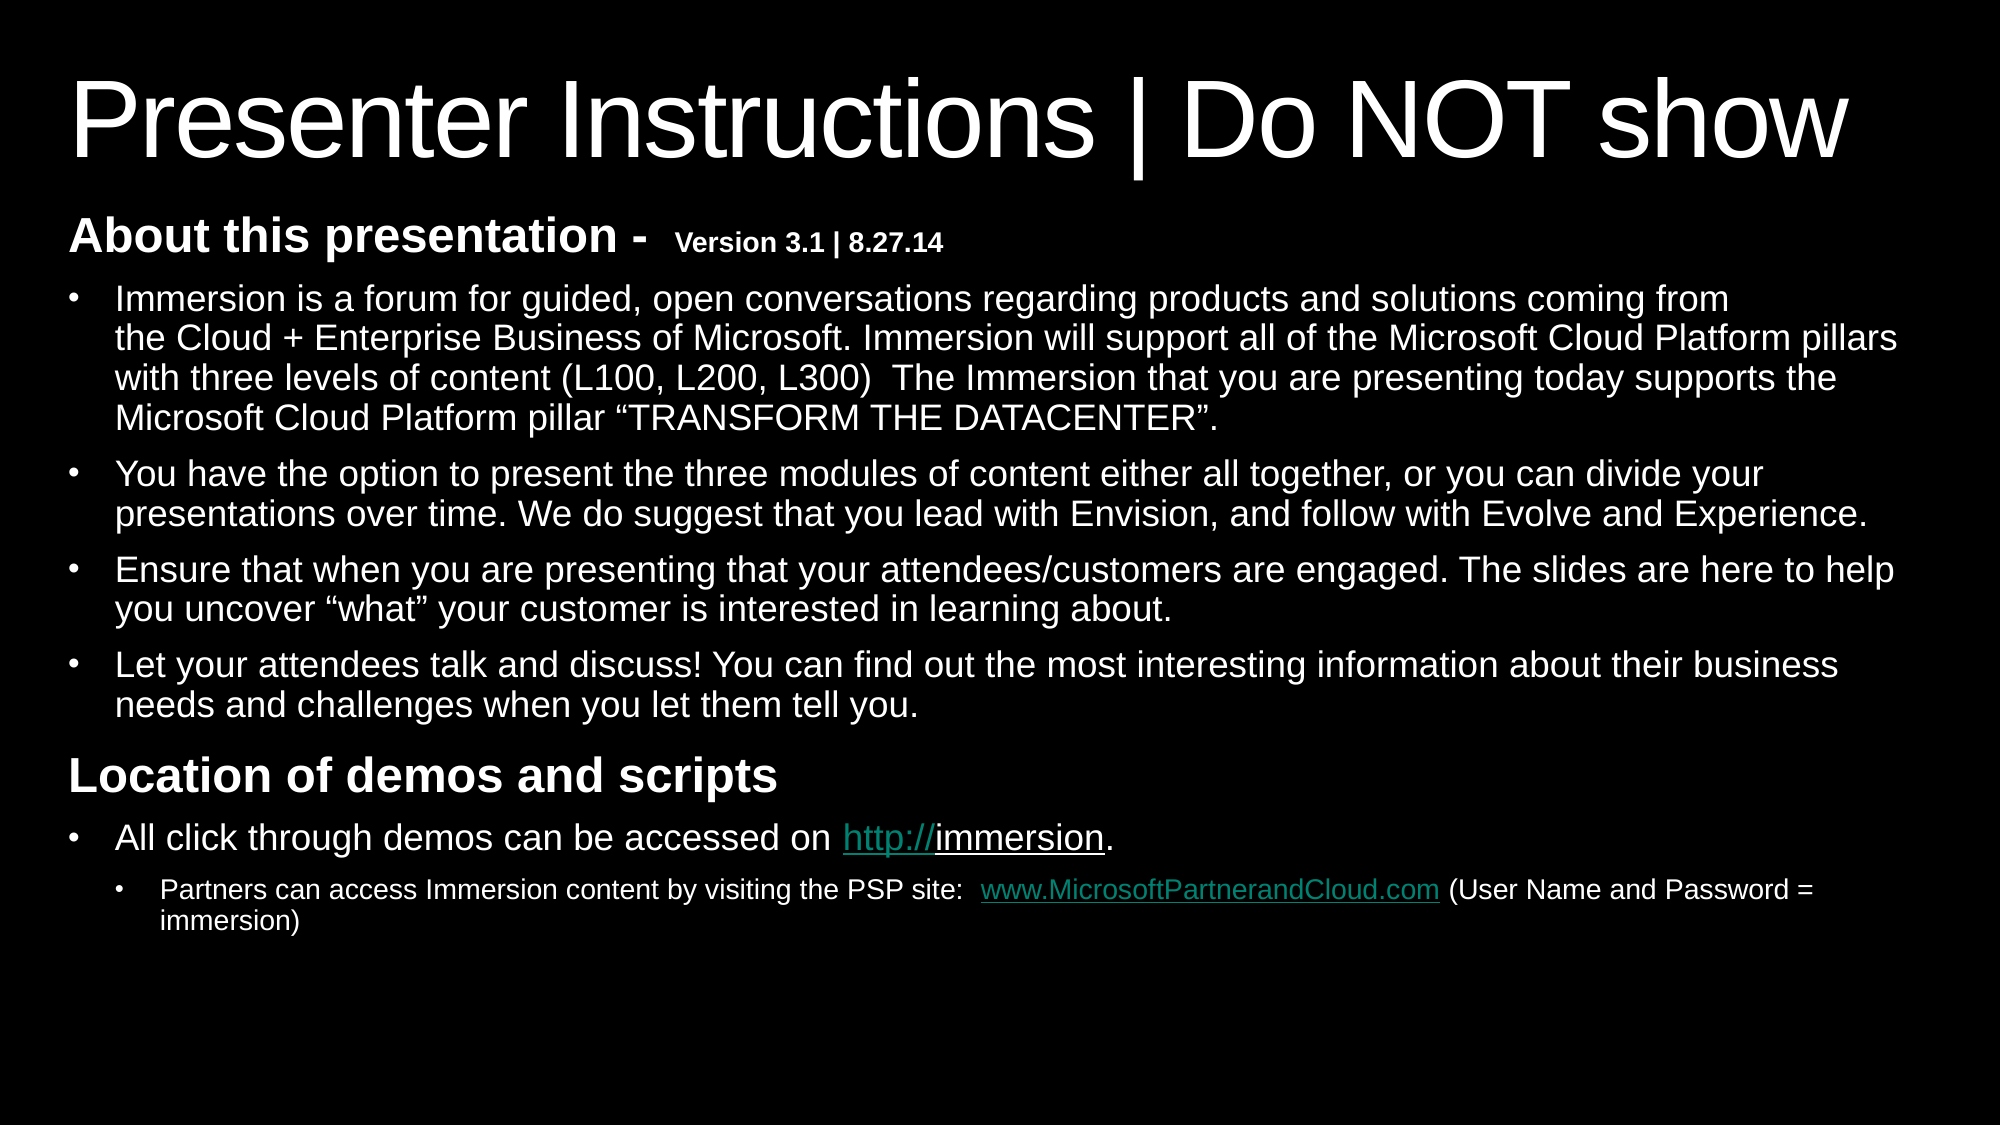

# Presenter Instructions | Do NOT show
About this presentation -  Version 3.1 | 8.27.14
Immersion is a forum for guided, open conversations regarding products and solutions coming from
the Cloud + Enterprise Business of Microsoft. Immersion will support all of the Microsoft Cloud Platform pillars with three levels of content (L100, L200, L300)  The Immersion that you are presenting today supports the Microsoft Cloud Platform pillar “TRANSFORM THE DATACENTER”.
You have the option to present the three modules of content either all together, or you can divide your presentations over time. We do suggest that you lead with Envision, and follow with Evolve and Experience.
Ensure that when you are presenting that your attendees/customers are engaged. The slides are here to help you uncover “what” your customer is interested in learning about.
Let your attendees talk and discuss! You can find out the most interesting information about their business needs and challenges when you let them tell you.
Location of demos and scripts
All click through demos can be accessed on http://immersion.
Partners can access Immersion content by visiting the PSP site:  www.MicrosoftPartnerandCloud.com (User Name and Password = immersion)